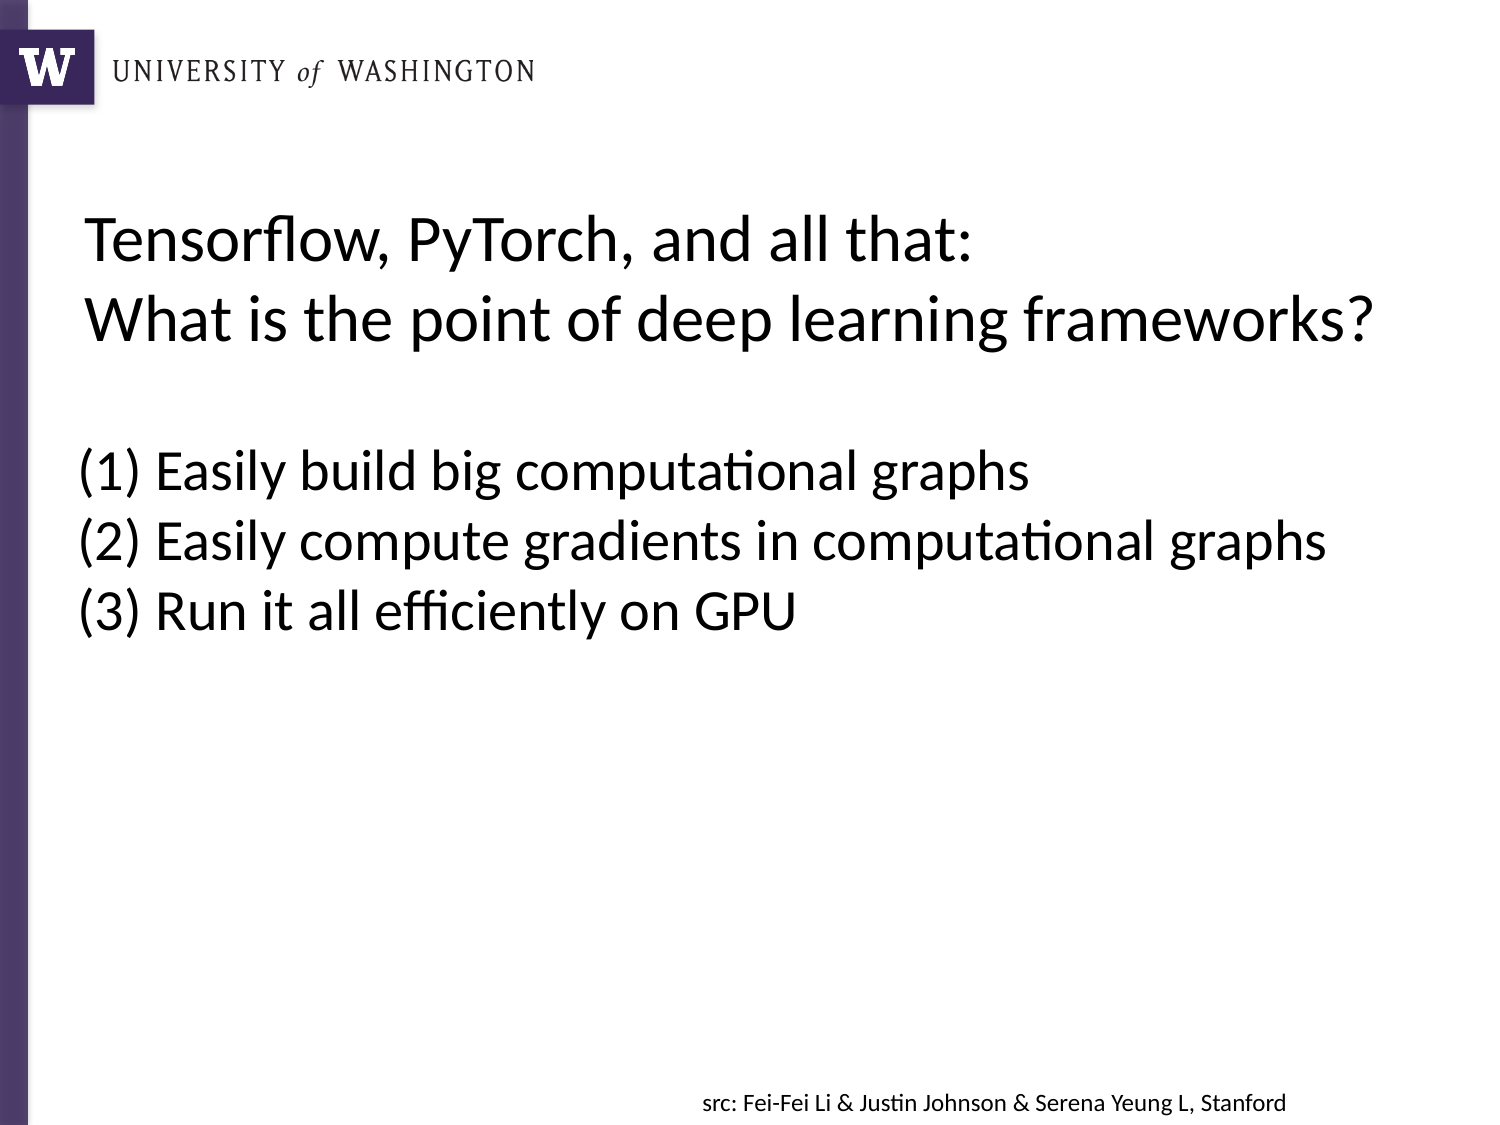

Tensorflow, PyTorch, and all that:
What is the point of deep learning frameworks?
 Easily build big computational graphs
 Easily compute gradients in computational graphs
 Run it all efficiently on GPU
src: Fei-Fei Li & Justin Johnson & Serena Yeung L, Stanford